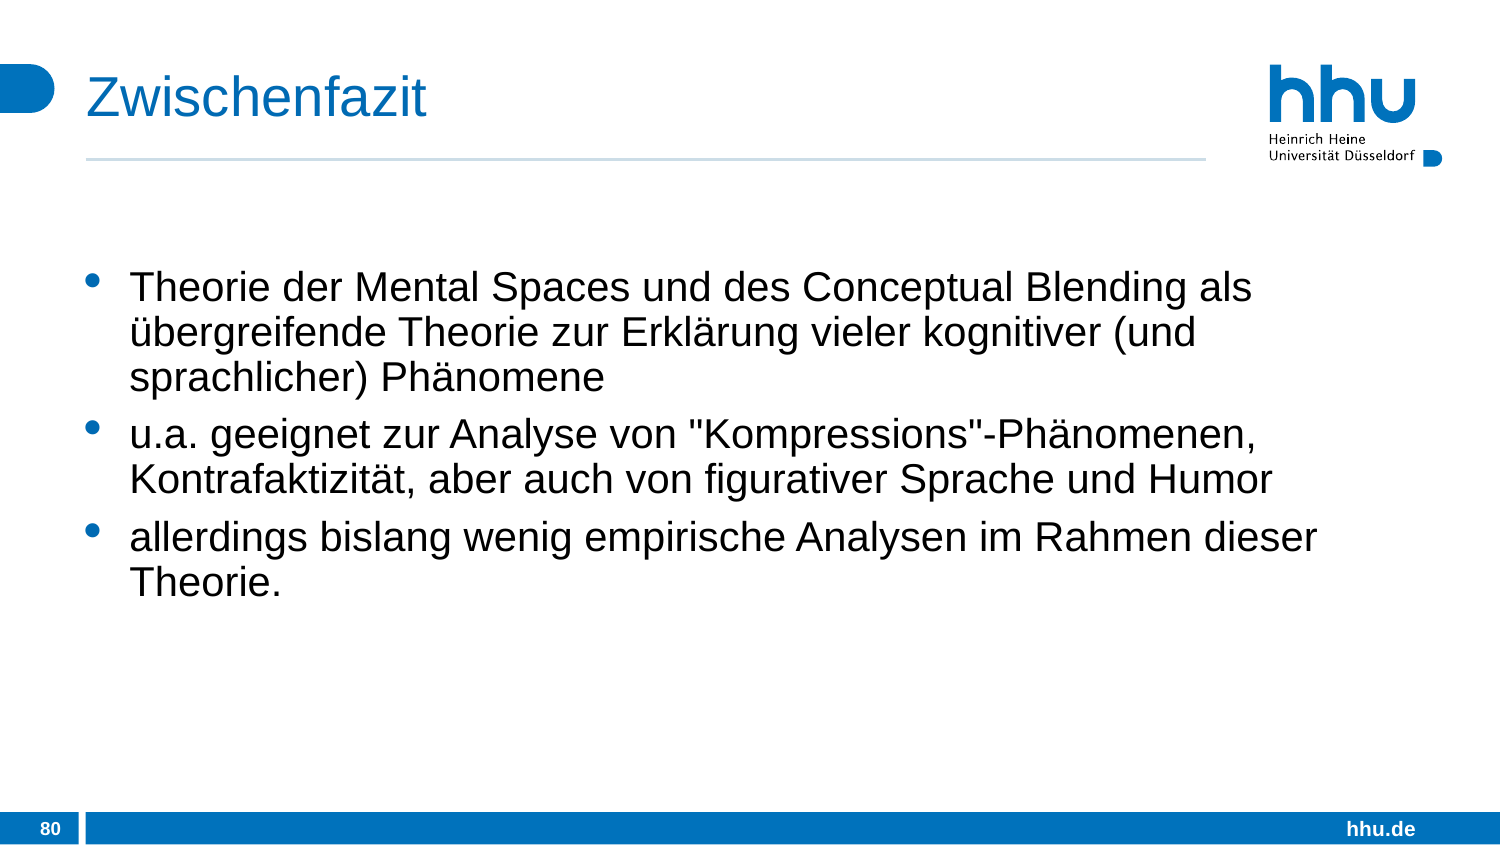

# Zwischenfazit

Theorie der Mental Spaces und des Conceptual Blending als übergreifende Theorie zur Erklärung vieler kognitiver (und sprachlicher) Phänomene
u.a. geeignet zur Analyse von "Kompressions"-Phänomenen, Kontrafaktizität, aber auch von figurativer Sprache und Humor
allerdings bislang wenig empirische Analysen im Rahmen dieser Theorie.
80